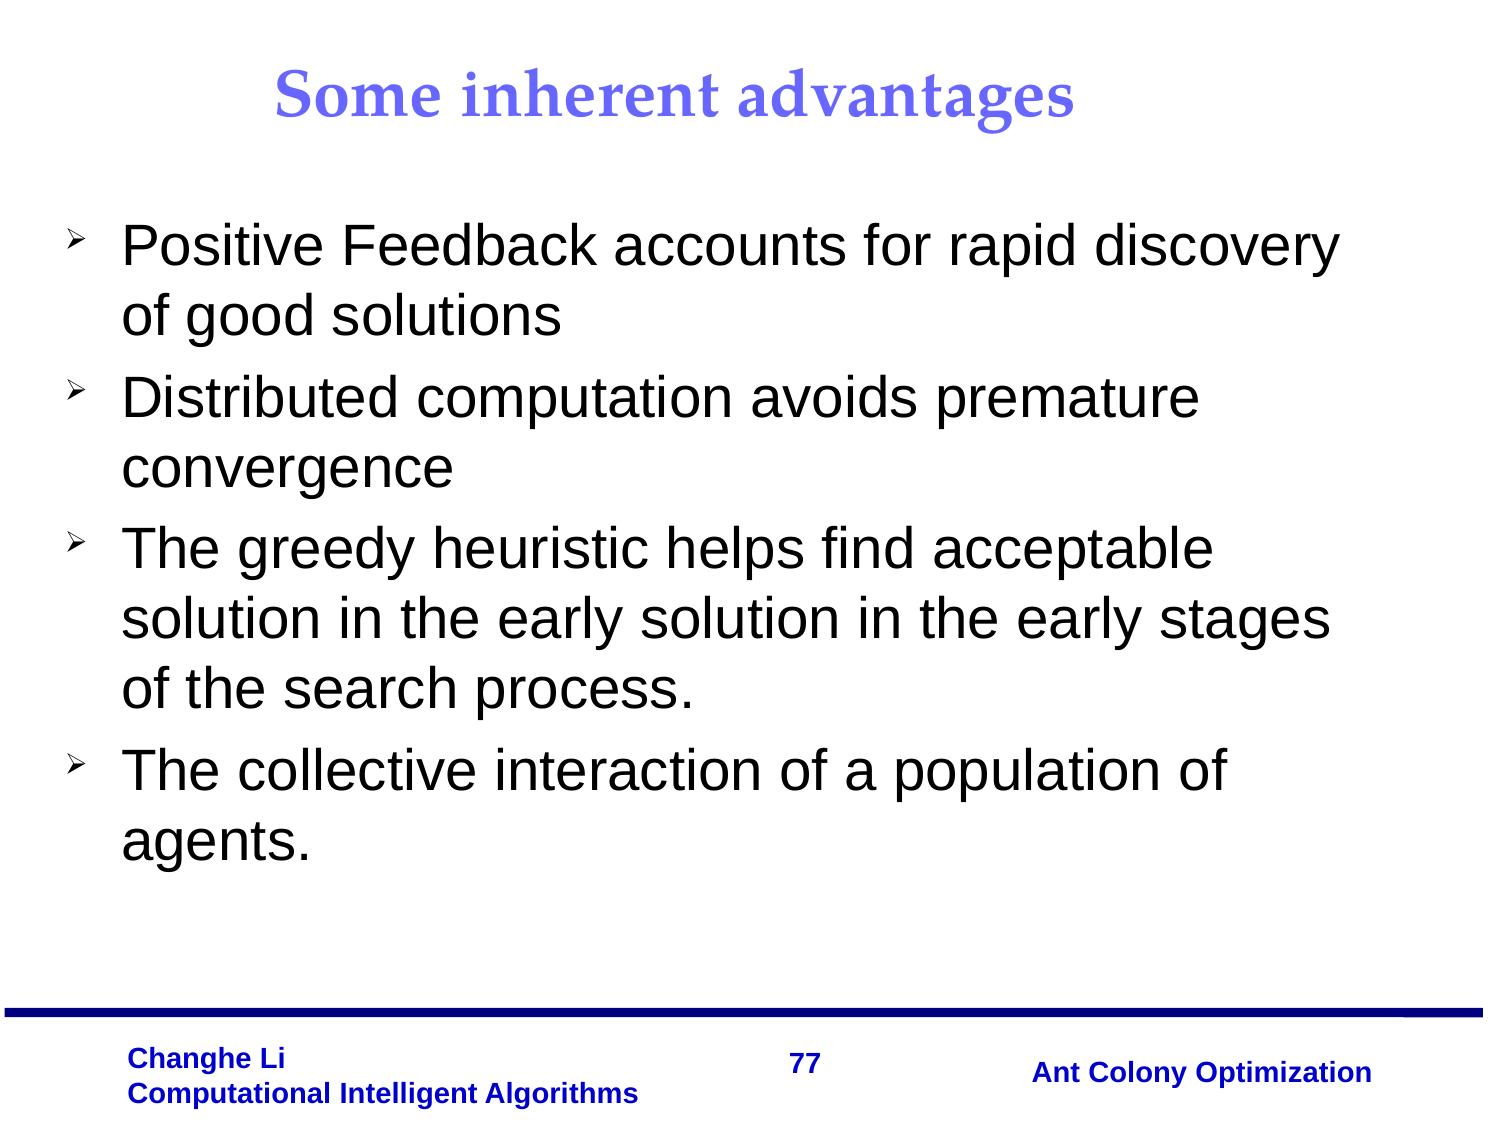

Some inherent advantages
Positive Feedback accounts for rapid discovery of good solutions
Distributed computation avoids premature convergence
The greedy heuristic helps find acceptable solution in the early solution in the early stages of the search process.
The collective interaction of a population of agents.